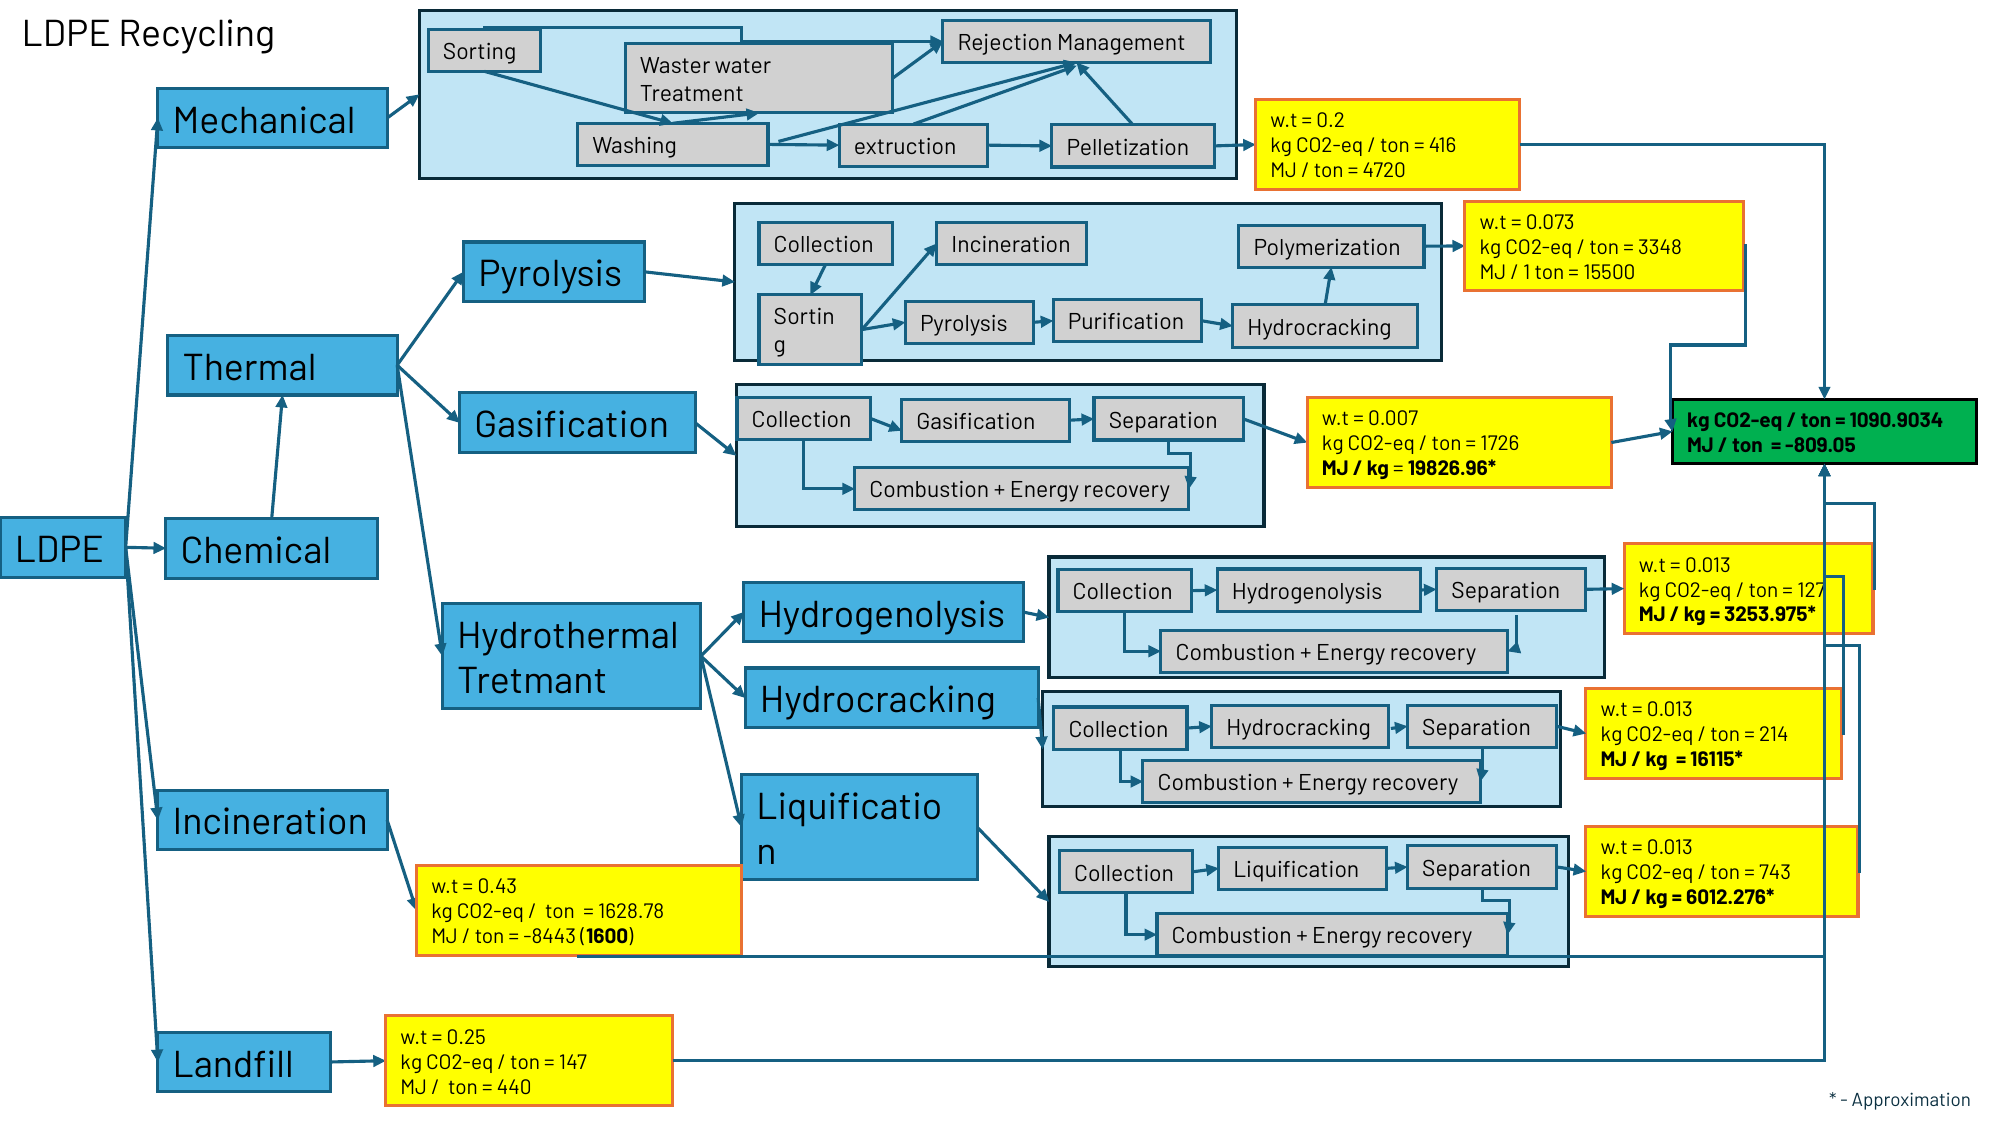

LDPE Recycling

Rejection Management
Sorting
Waster water Treatment
Mechanical
w.t = 0.2
kg CO2-eq / ton = 416
MJ / ton = 4720
Washing
extruction
Pelletization
w.t = 0.073
kg CO2-eq / ton = 3348
MJ / 1 ton = 15500

Collection
Incineration
Polymerization
Pyrolysis
Sorting
Purification
Pyrolysis
Hydrocracking
Thermal

Gasification
Collection
w.t = 0.007
kg CO2-eq / ton = 1726
MJ / kg = 19826.96*
Separation
kg CO2-eq / ton = 1090.9034
MJ / ton  = -809.05
Gasification
Combustion + Energy recovery
LDPE
Chemical
w.t = 0.013
kg CO2-eq / ton = 127
MJ / kg = 3253.975*

Separation
Hydrogenolysis
Collection
Hydrogenolysis
Hydrothermal Tretmant
Combustion + Energy recovery
Hydrocracking
w.t = 0.013
kg CO2-eq / ton = 214
MJ / kg  = 16115*

Hydrocracking
Separation
Collection
Combustion + Energy recovery
Liquification
Incineration
w.t = 0.013
kg CO2-eq / ton = 743
MJ / kg = 6012.276*

Separation
Liquification
Collection
w.t = 0.43
kg CO2-eq /  ton  = 1628.78
MJ / ton = -8443 (1600)
Combustion + Energy recovery
w.t = 0.25
kg CO2-eq / ton = 147
MJ /  ton = 440
Landfill
* - Approximation